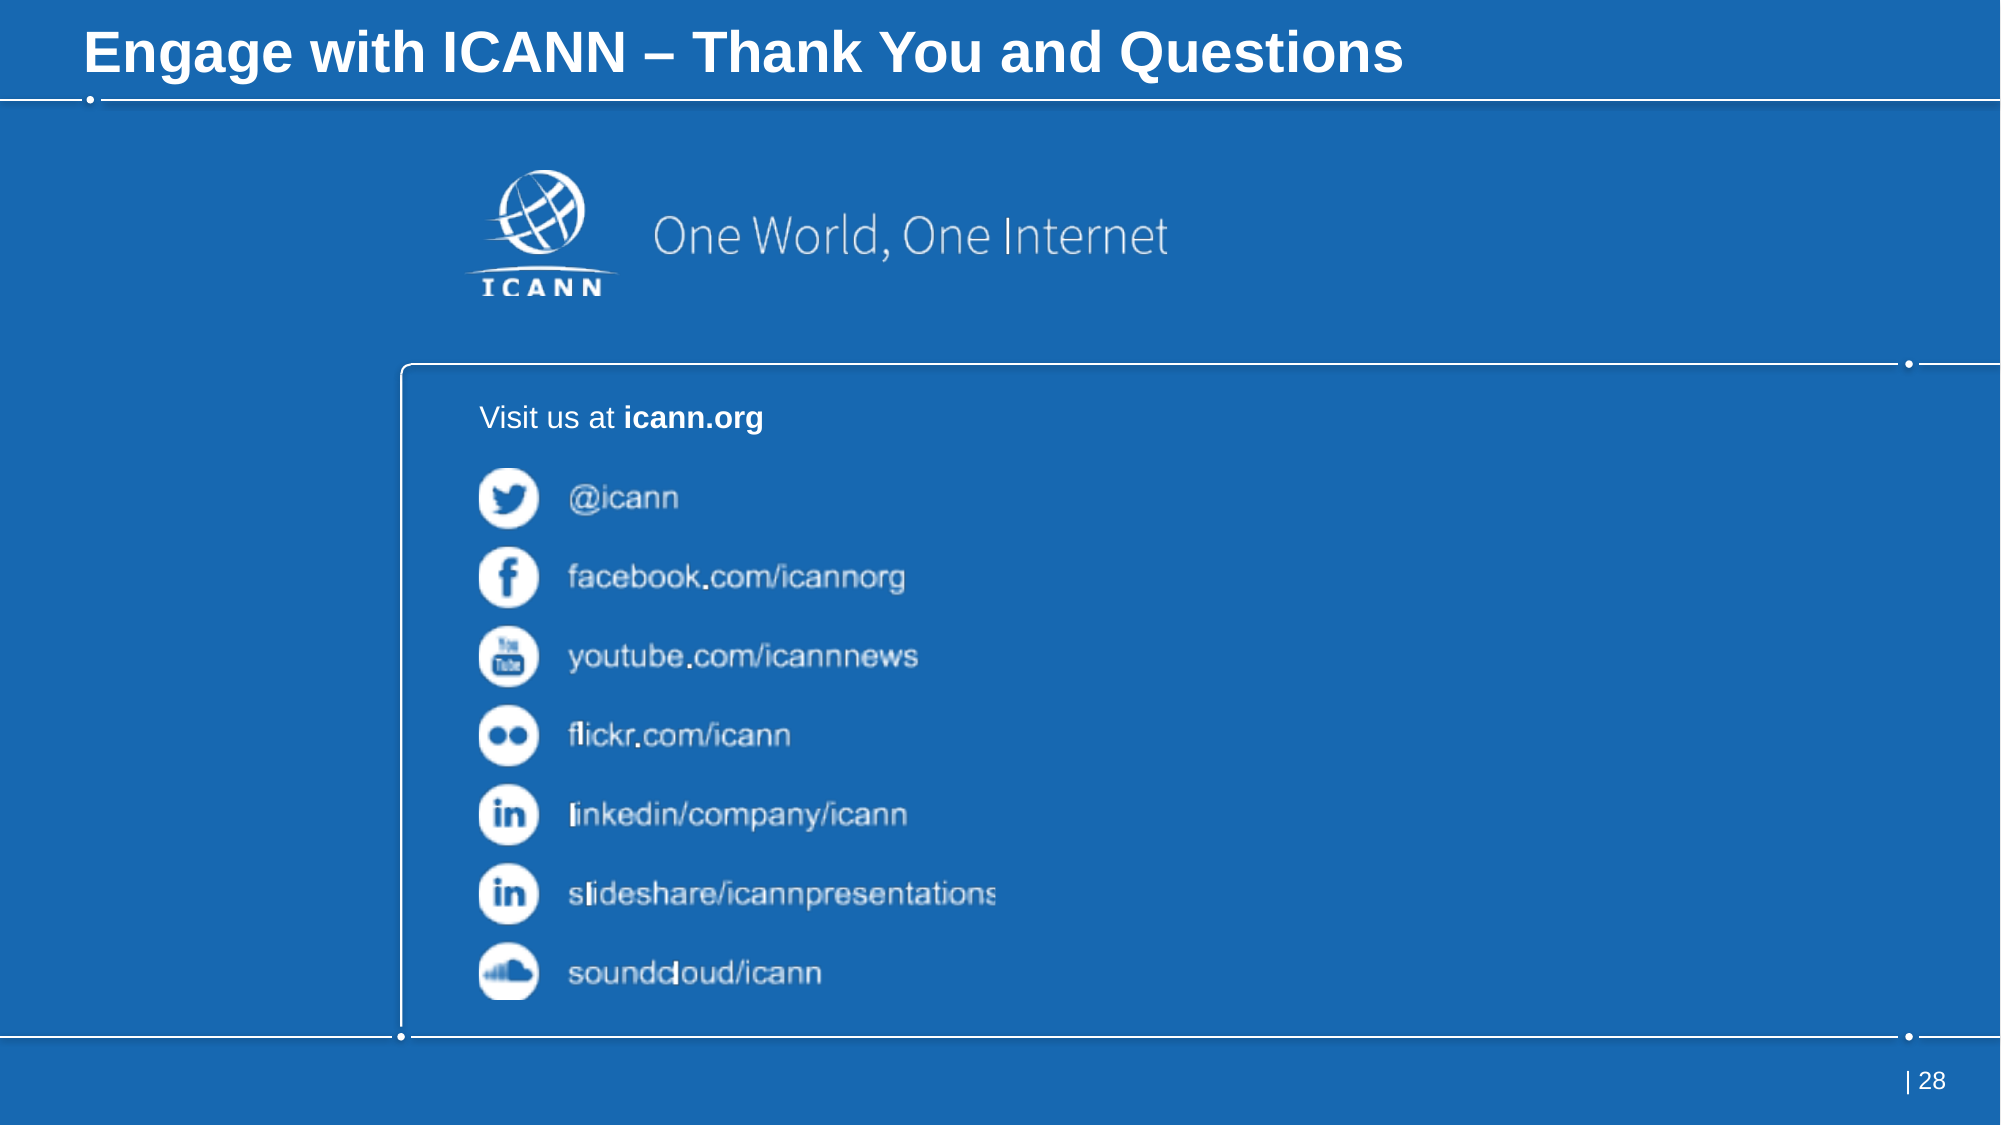

# Engage with ICANN – Thank You and Questions